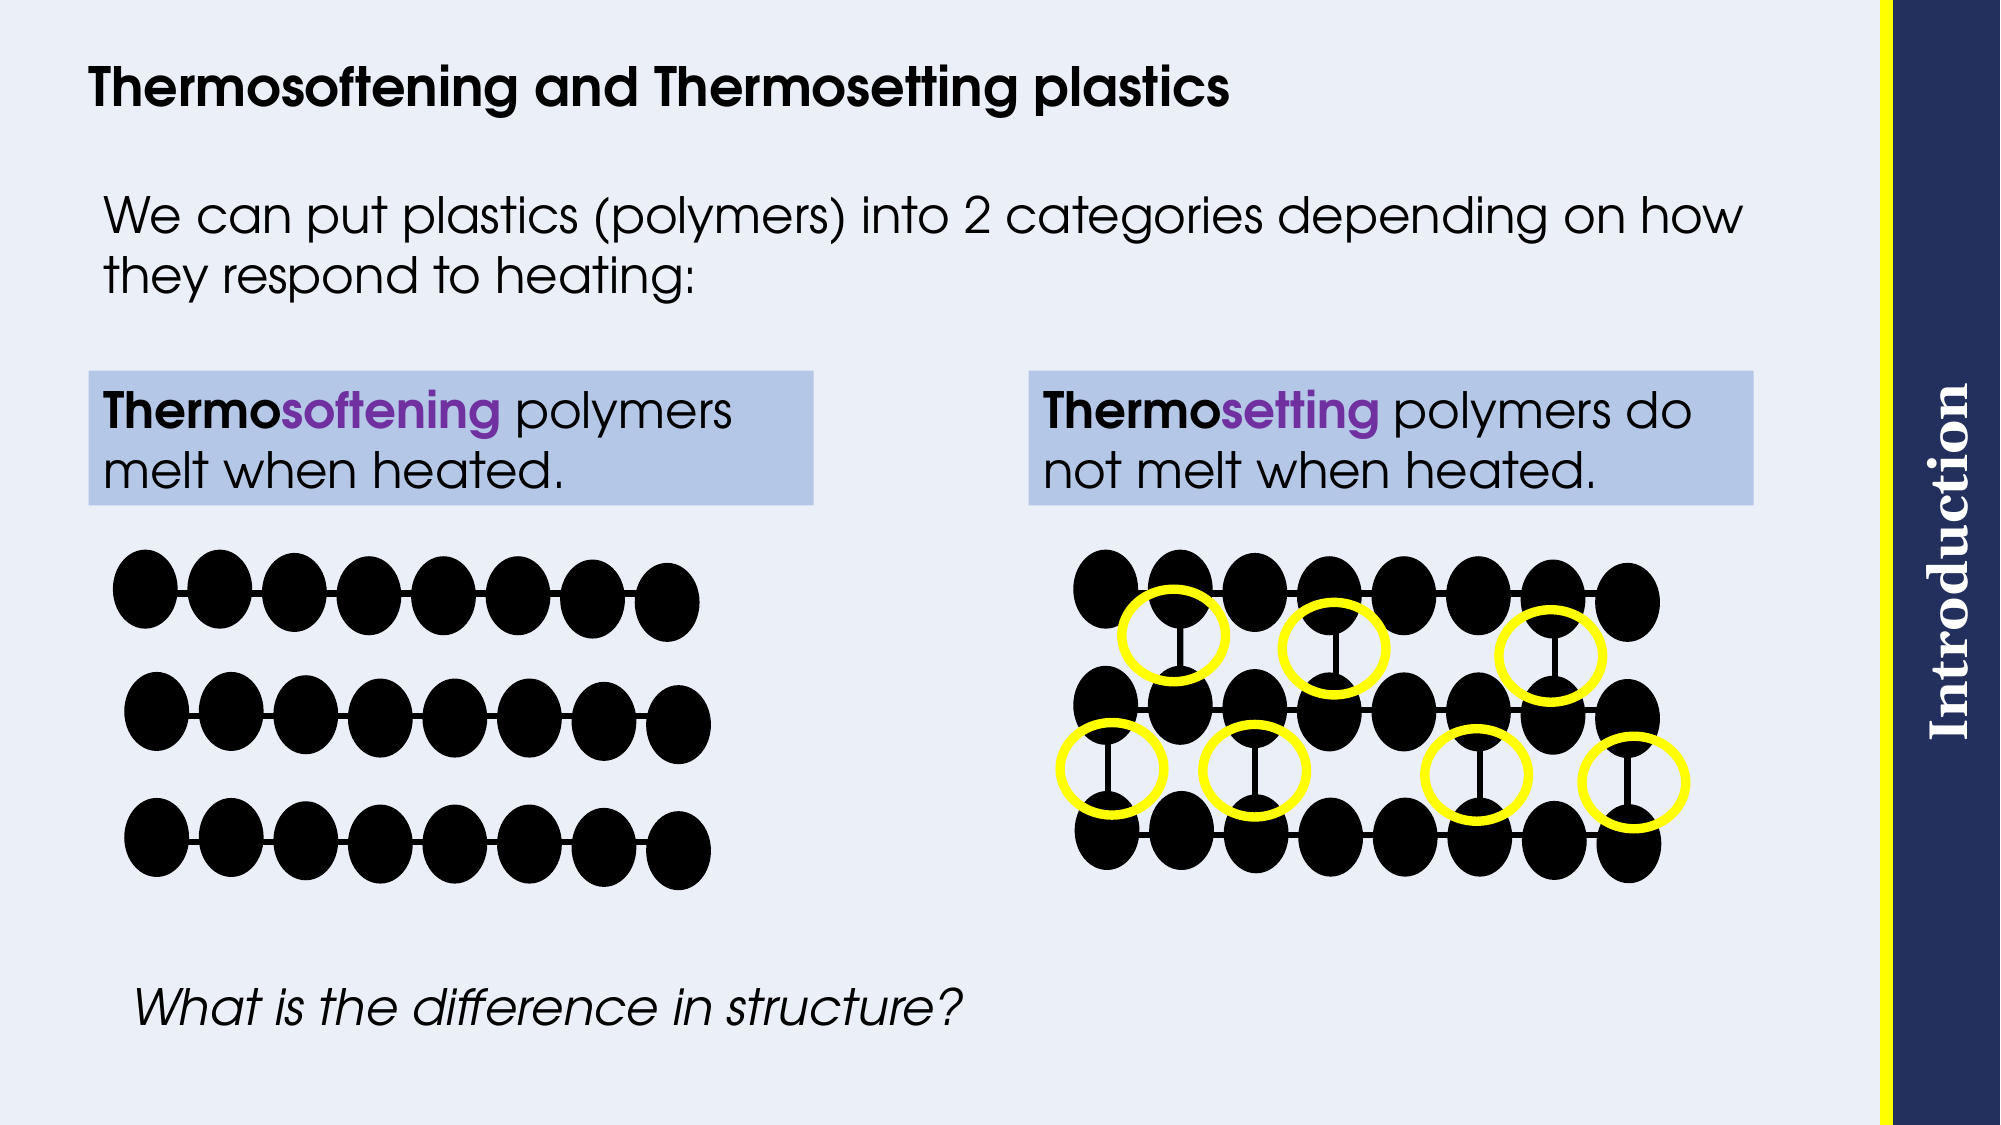

# Thermosoftening and Thermosetting plastics
We can put plastics (polymers) into 2 categories depending on how they respond to heating:
Thermosoftening polymers melt when heated.
Thermosetting polymers do not melt when heated.

What is the difference in structure?